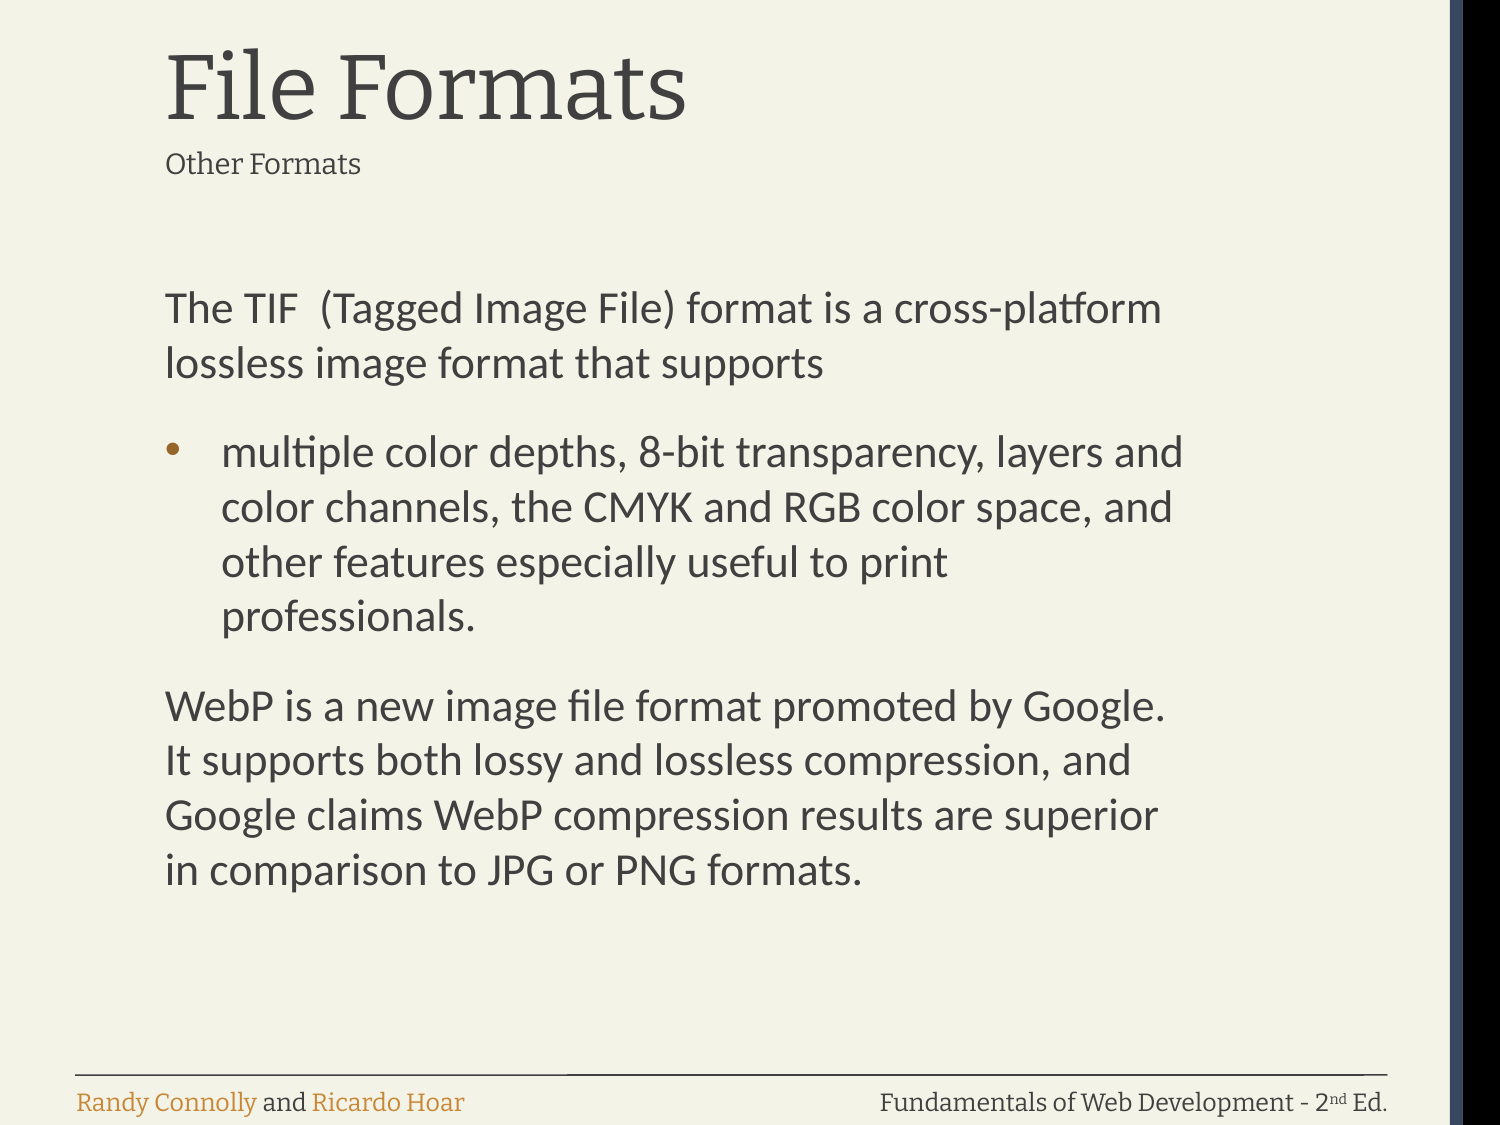

# File Formats
Other Formats
The TIF  (Tagged Image File) format is a cross-platform lossless image format that supports
multiple color depths, 8-bit transparency, layers and color channels, the CMYK and RGB color space, and other features especially useful to print professionals.
WebP is a new image file format promoted by Google. It supports both lossy and lossless compression, and Google claims WebP compression results are superior in comparison to JPG or PNG formats.